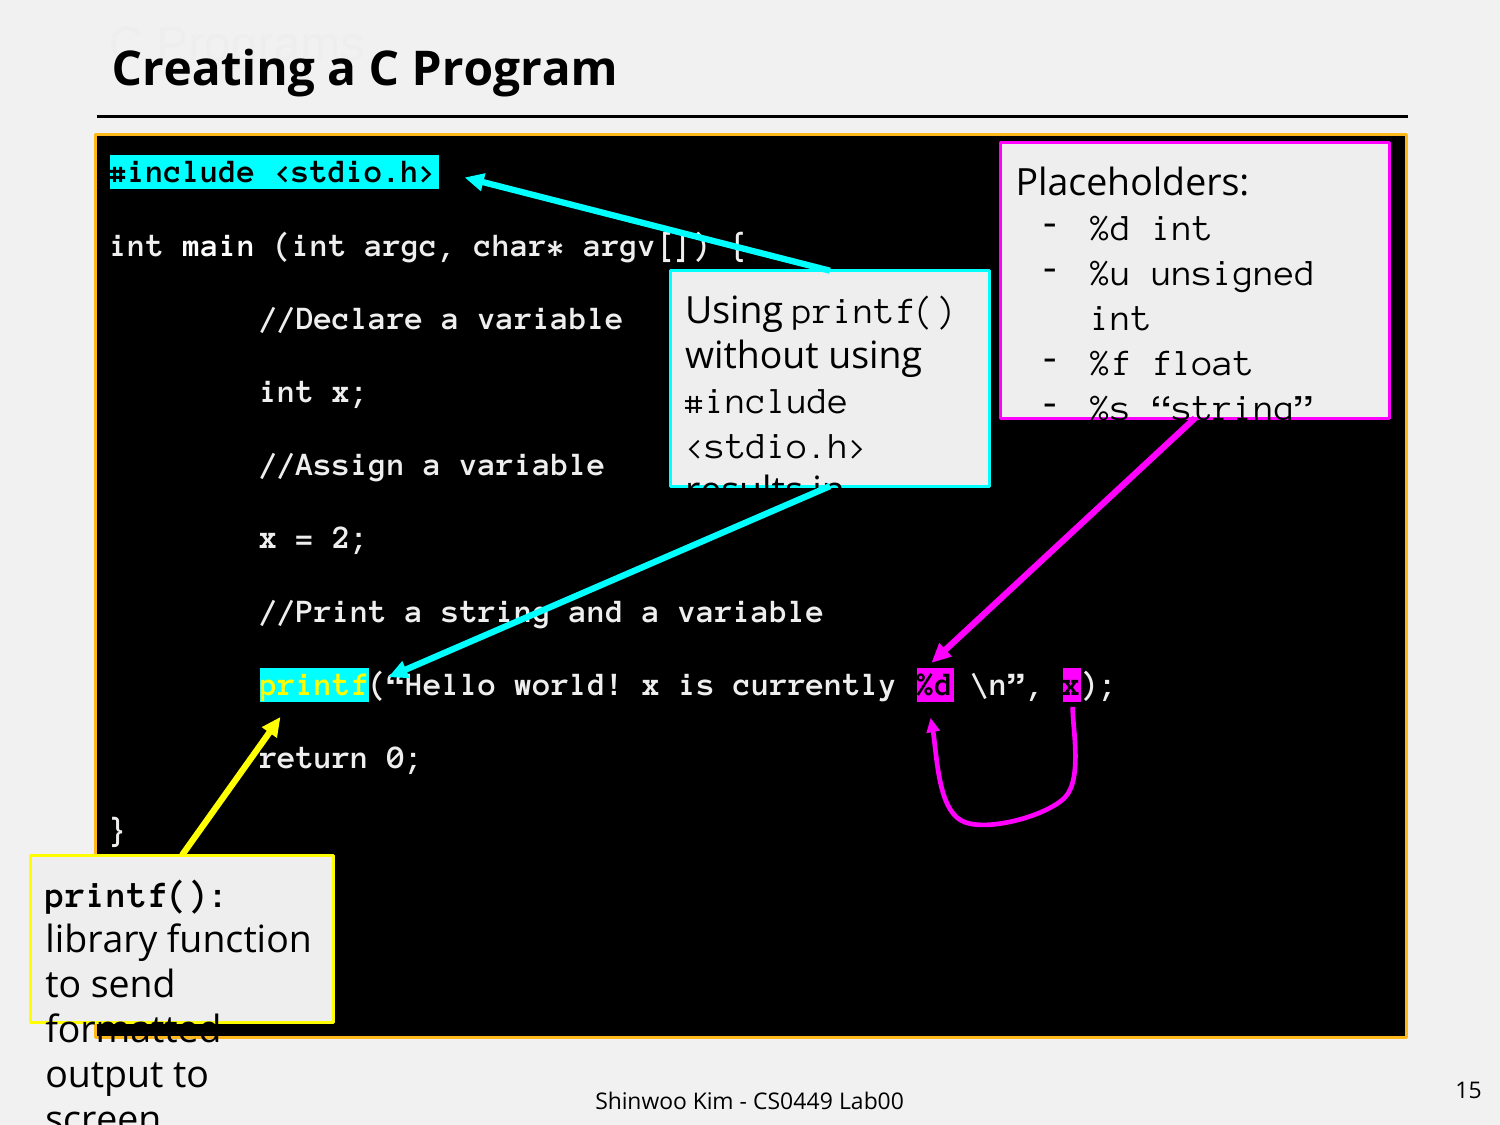

# C Programs
Creating a C Program
#include <stdio.h>
int main (int argc, char* argv[]) {
	//Declare a variable
	int x;
	//Assign a variable
	x = 2;
	//Print a string and a variable
	printf(“Hello world! x is currently %d \n”, x);
	return 0;
}
Placeholders:
%d int
%u unsigned int
%f float
%s “string”
%x hexadecimal
%p pointer
Using printf() without using #include <stdio.h> results in compilation error

printf(): library function to send formatted output to screen
15
Shinwoo Kim - CS0449 Lab00